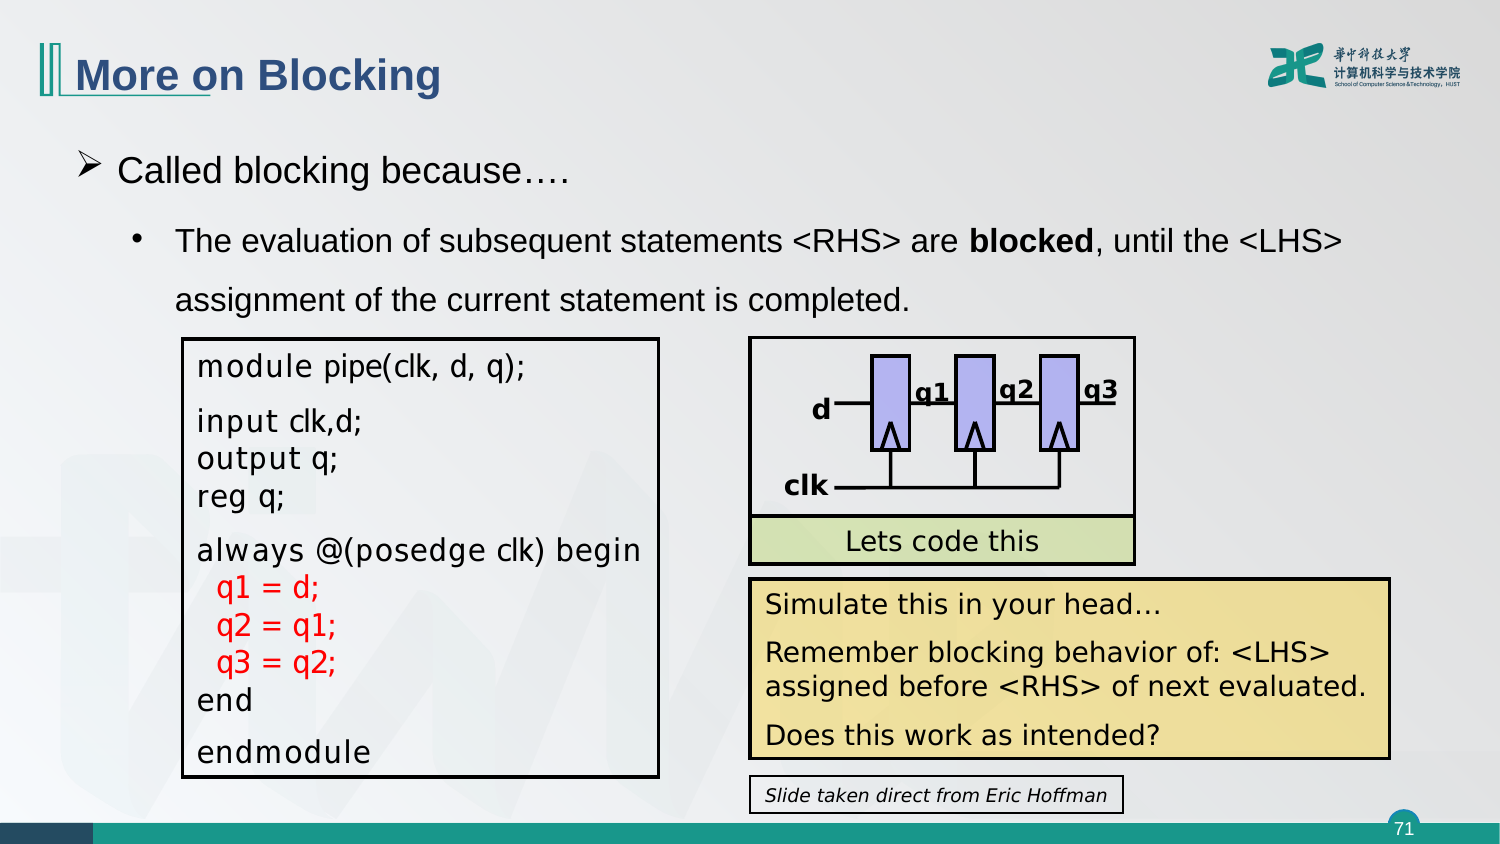

# More on Blocking
Called blocking because….
The evaluation of subsequent statements <RHS> are blocked, until the <LHS> assignment of the current statement is completed.

q2
q3
q1
d

clk

Lets code this
module pipe(clk, d, q);

input clk,d;
output q;
reg q;

always @(posedge clk) begin
  q1 = d;
  q2 = q1;
  q3 = q2;
end

endmodule
Simulate this in your head…

Remember blocking behavior of: <LHS> assigned before <RHS> of next evaluated.

Does this work as intended?
Slide taken direct from Eric Hoffman